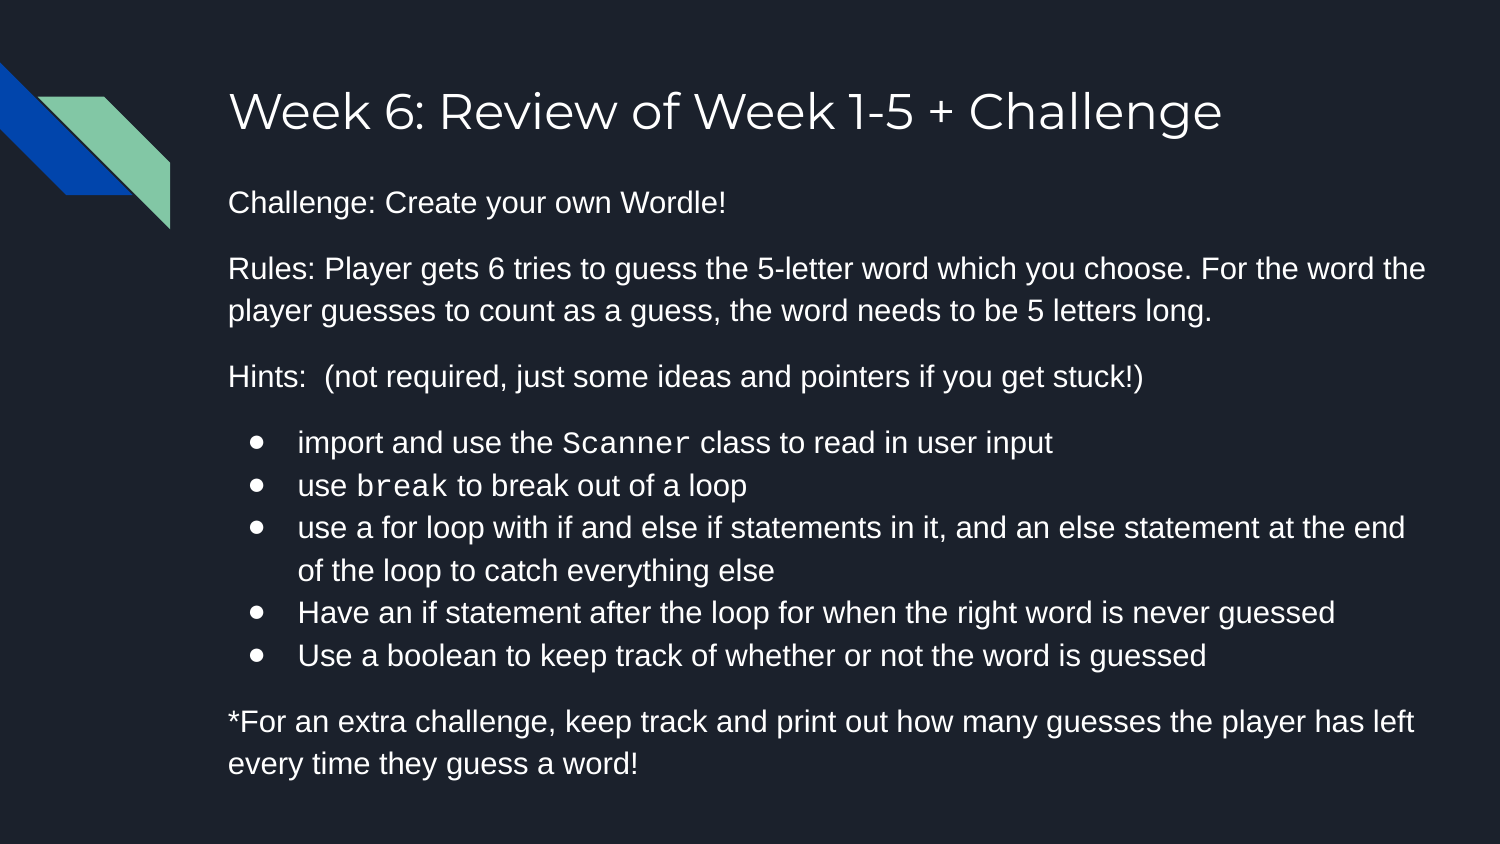

# Week 6: Review of Week 1-5 + Challenge
Challenge: Create your own Wordle!
Rules: Player gets 6 tries to guess the 5-letter word which you choose. For the word the player guesses to count as a guess, the word needs to be 5 letters long.
Hints:  (not required, just some ideas and pointers if you get stuck!)
import and use the Scanner class to read in user input
use break to break out of a loop
use a for loop with if and else if statements in it, and an else statement at the end of the loop to catch everything else
Have an if statement after the loop for when the right word is never guessed
Use a boolean to keep track of whether or not the word is guessed
*For an extra challenge, keep track and print out how many guesses the player has left every time they guess a word!